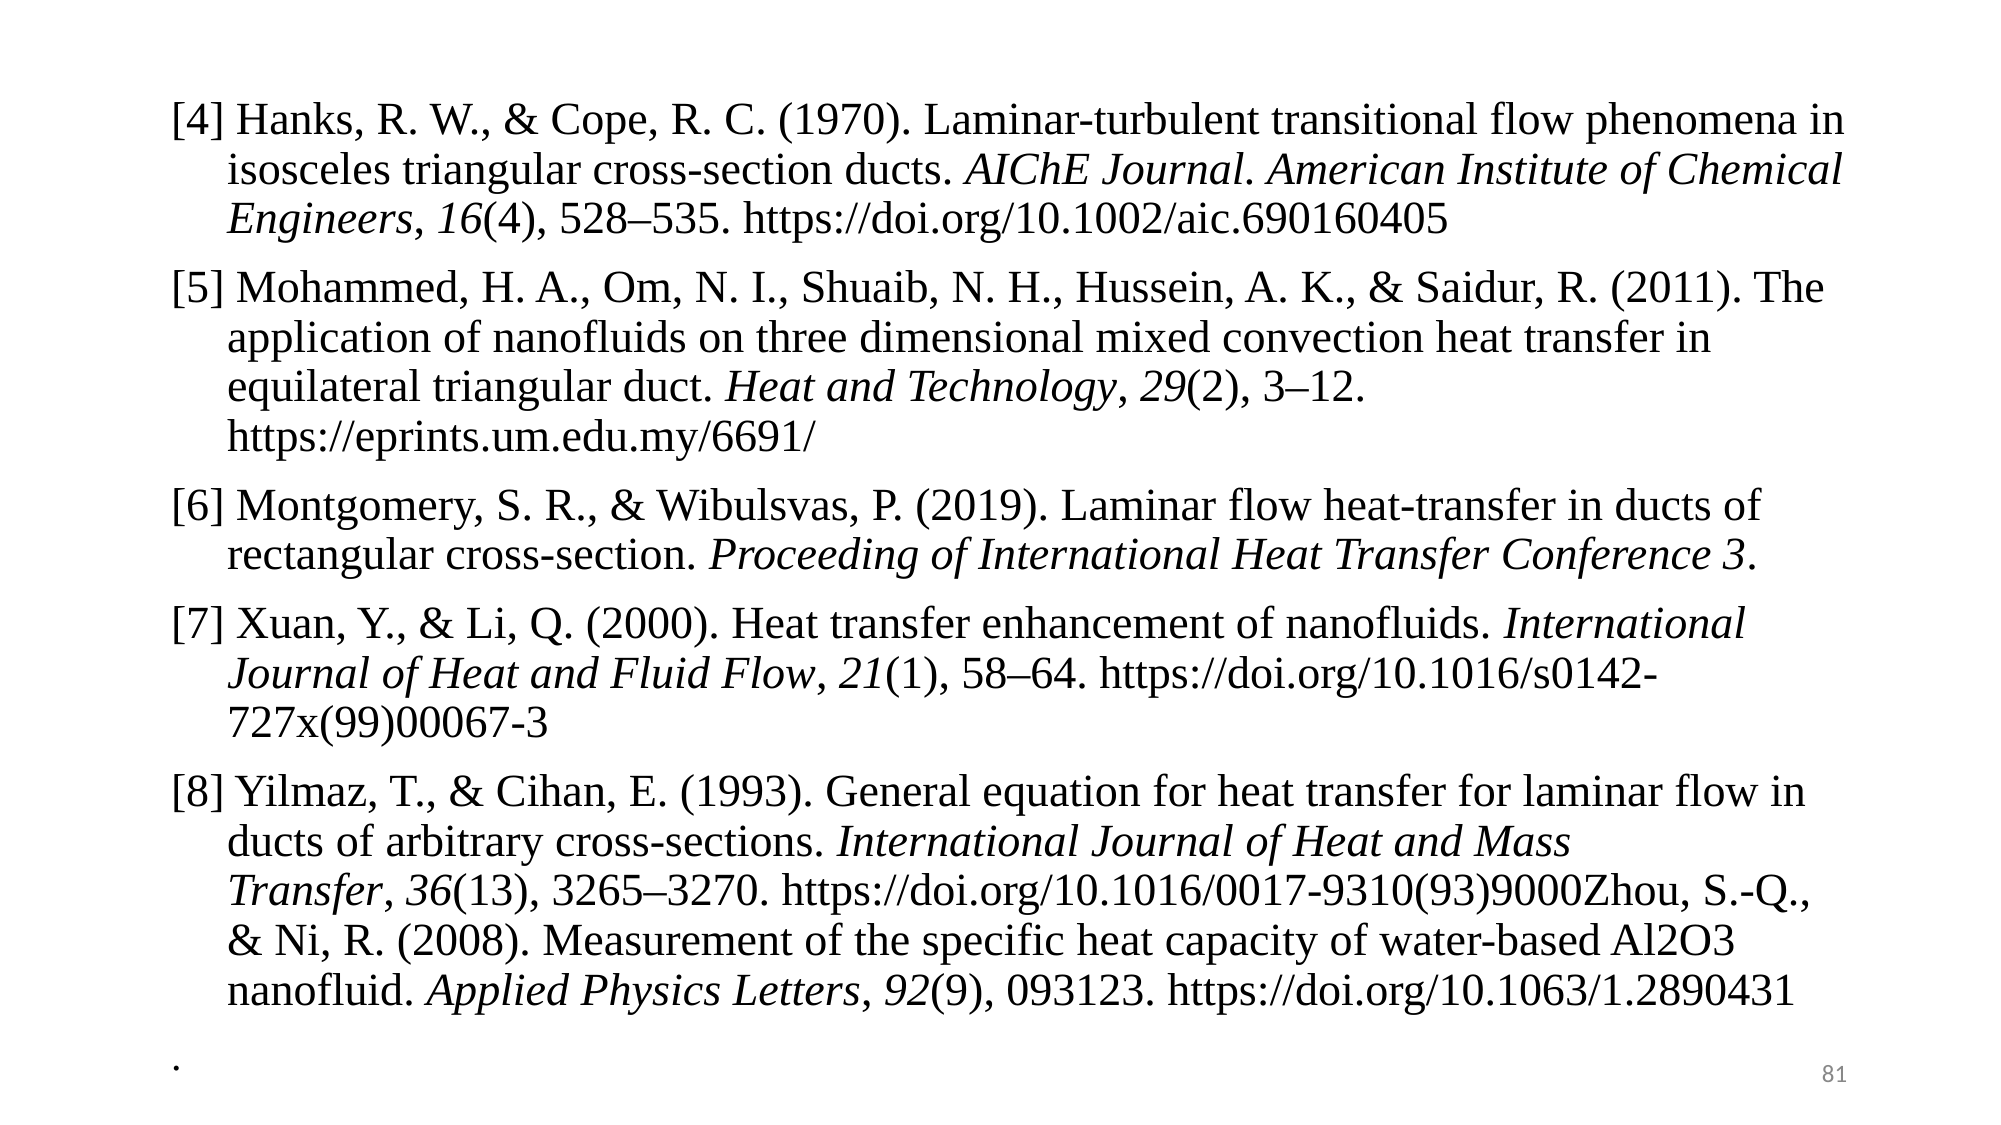

[4] Hanks, R. W., & Cope, R. C. (1970). Laminar-turbulent transitional flow phenomena in isosceles triangular cross-section ducts. AIChE Journal. American Institute of Chemical Engineers, 16(4), 528–535. https://doi.org/10.1002/aic.690160405
[5] Mohammed, H. A., Om, N. I., Shuaib, N. H., Hussein, A. K., & Saidur, R. (2011). The application of nanofluids on three dimensional mixed convection heat transfer in equilateral triangular duct. Heat and Technology, 29(2), 3–12. https://eprints.um.edu.my/6691/
[6] Montgomery, S. R., & Wibulsvas, P. (2019). Laminar flow heat-transfer in ducts of rectangular cross-section. Proceeding of International Heat Transfer Conference 3.
[7] Xuan, Y., & Li, Q. (2000). Heat transfer enhancement of nanofluids. International Journal of Heat and Fluid Flow, 21(1), 58–64. https://doi.org/10.1016/s0142-727x(99)00067-3
[8] Yilmaz, T., & Cihan, E. (1993). General equation for heat transfer for laminar flow in ducts of arbitrary cross-sections. International Journal of Heat and Mass Transfer, 36(13), 3265–3270. https://doi.org/10.1016/0017-9310(93)9000Zhou, S.-Q., & Ni, R. (2008). Measurement of the specific heat capacity of water-based Al2O3 nanofluid. Applied Physics Letters, 92(9), 093123. https://doi.org/10.1063/1.2890431
.

81